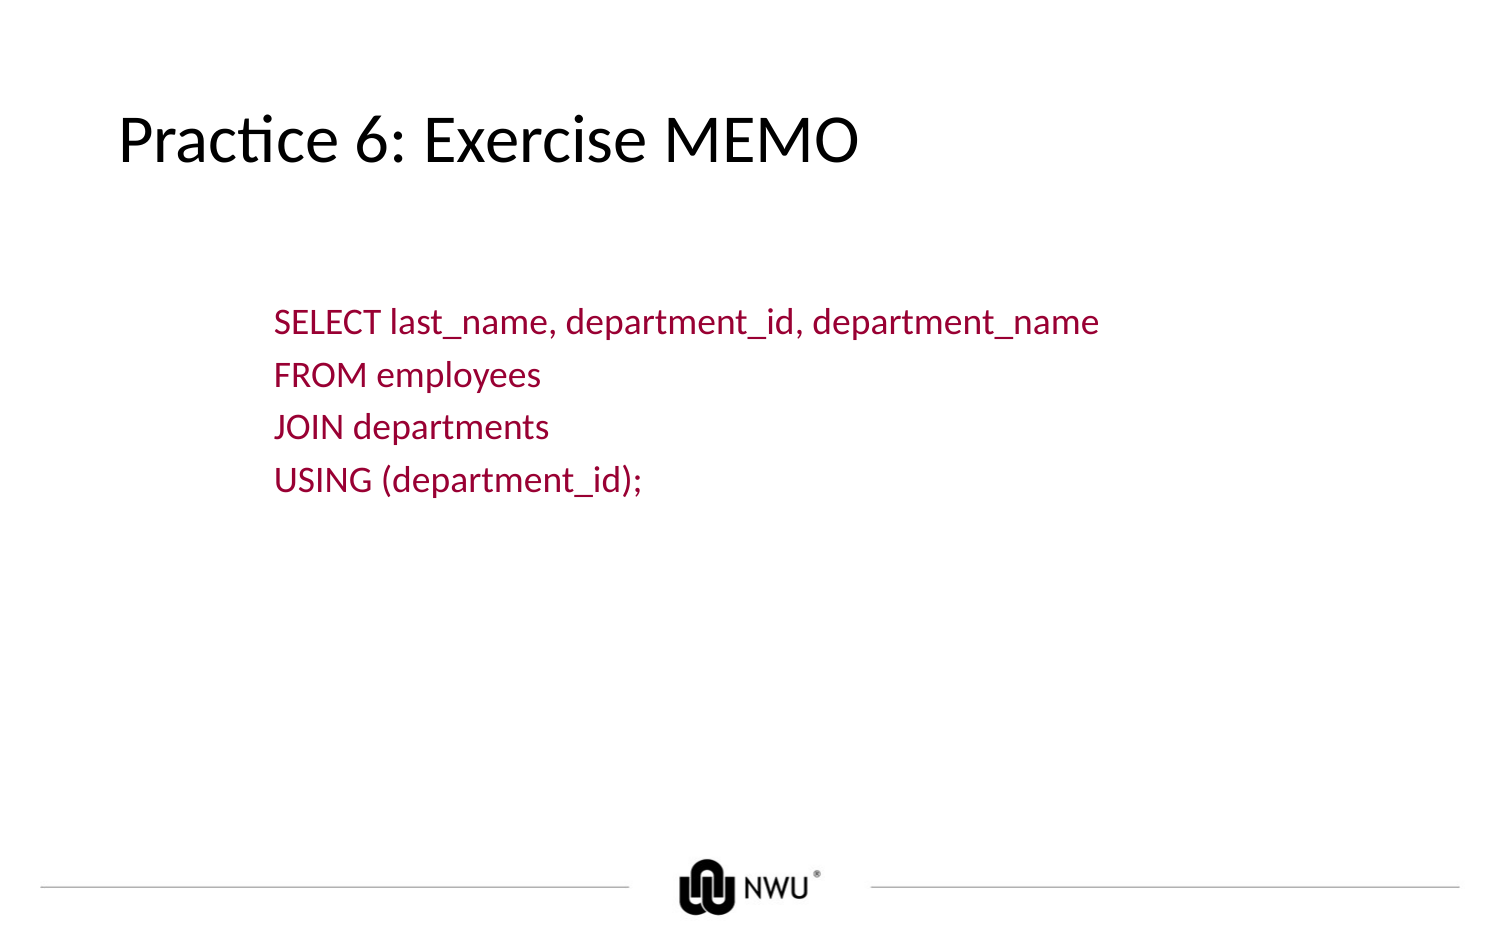

# Practice 6: Exercise MEMO
SELECT last_name, department_id, department_name
FROM employees
JOIN departments
USING (department_id);